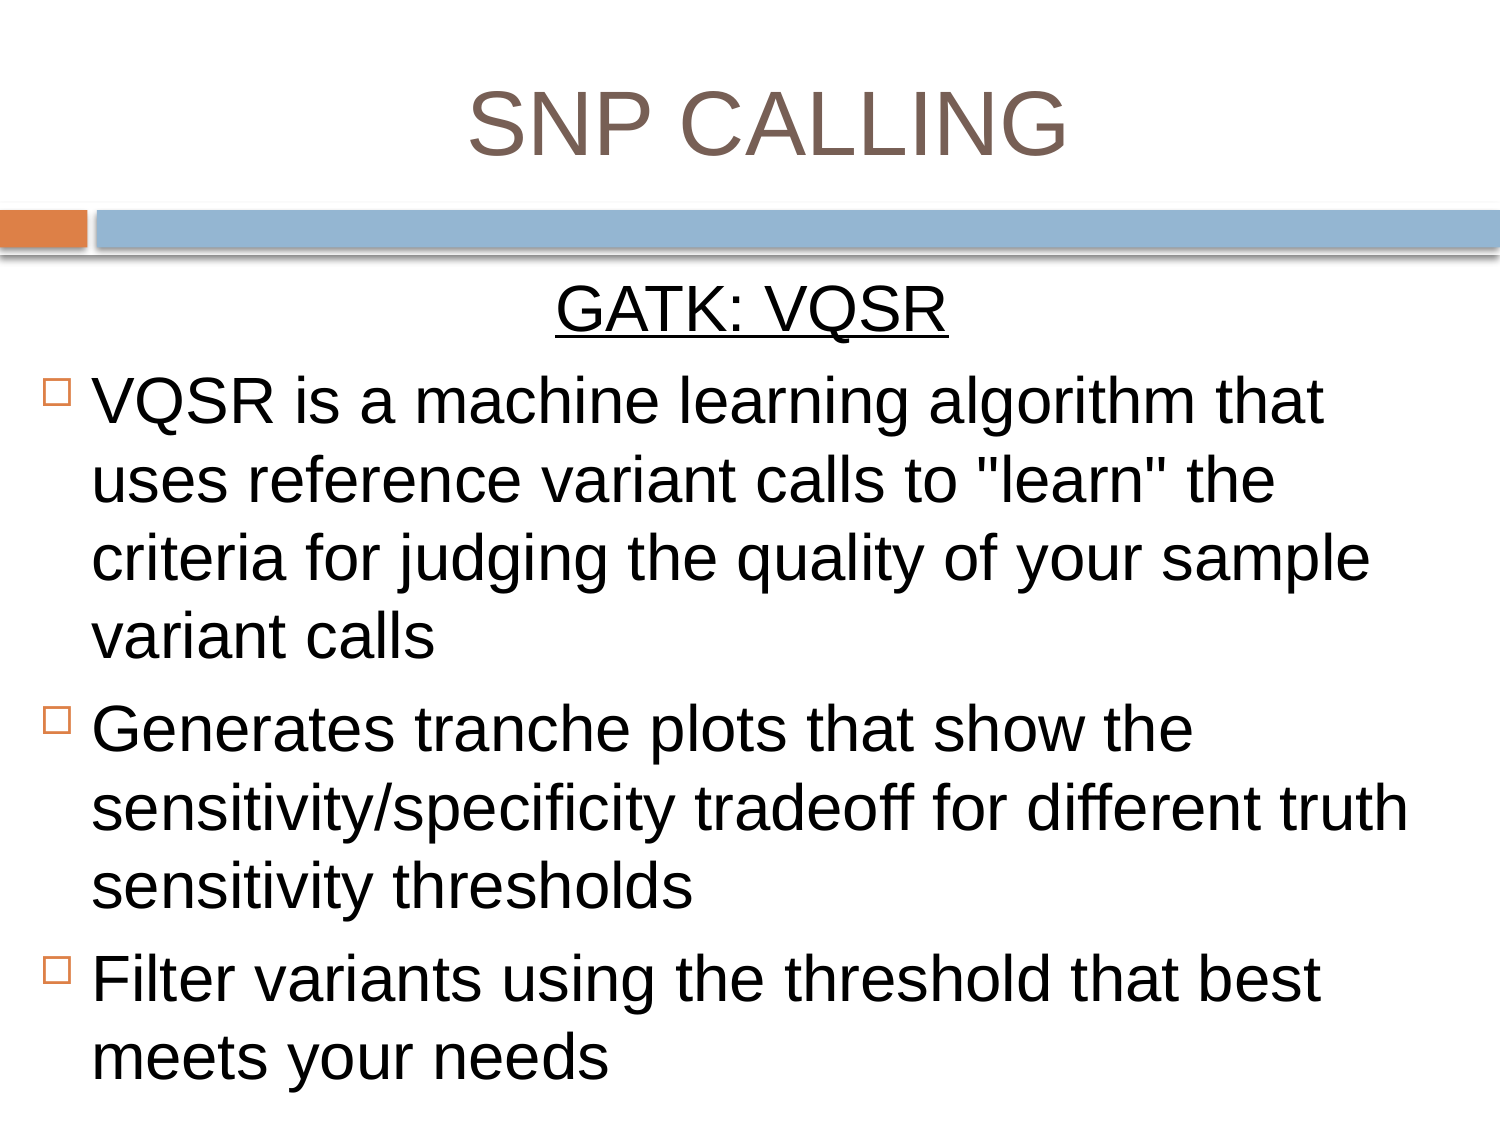

# SNP CALLING
GATK: VQSR
VQSR is a machine learning algorithm that uses reference variant calls to "learn" the criteria for judging the quality of your sample variant calls
Generates tranche plots that show the sensitivity/specificity tradeoff for different truth sensitivity thresholds
Filter variants using the threshold that best meets your needs